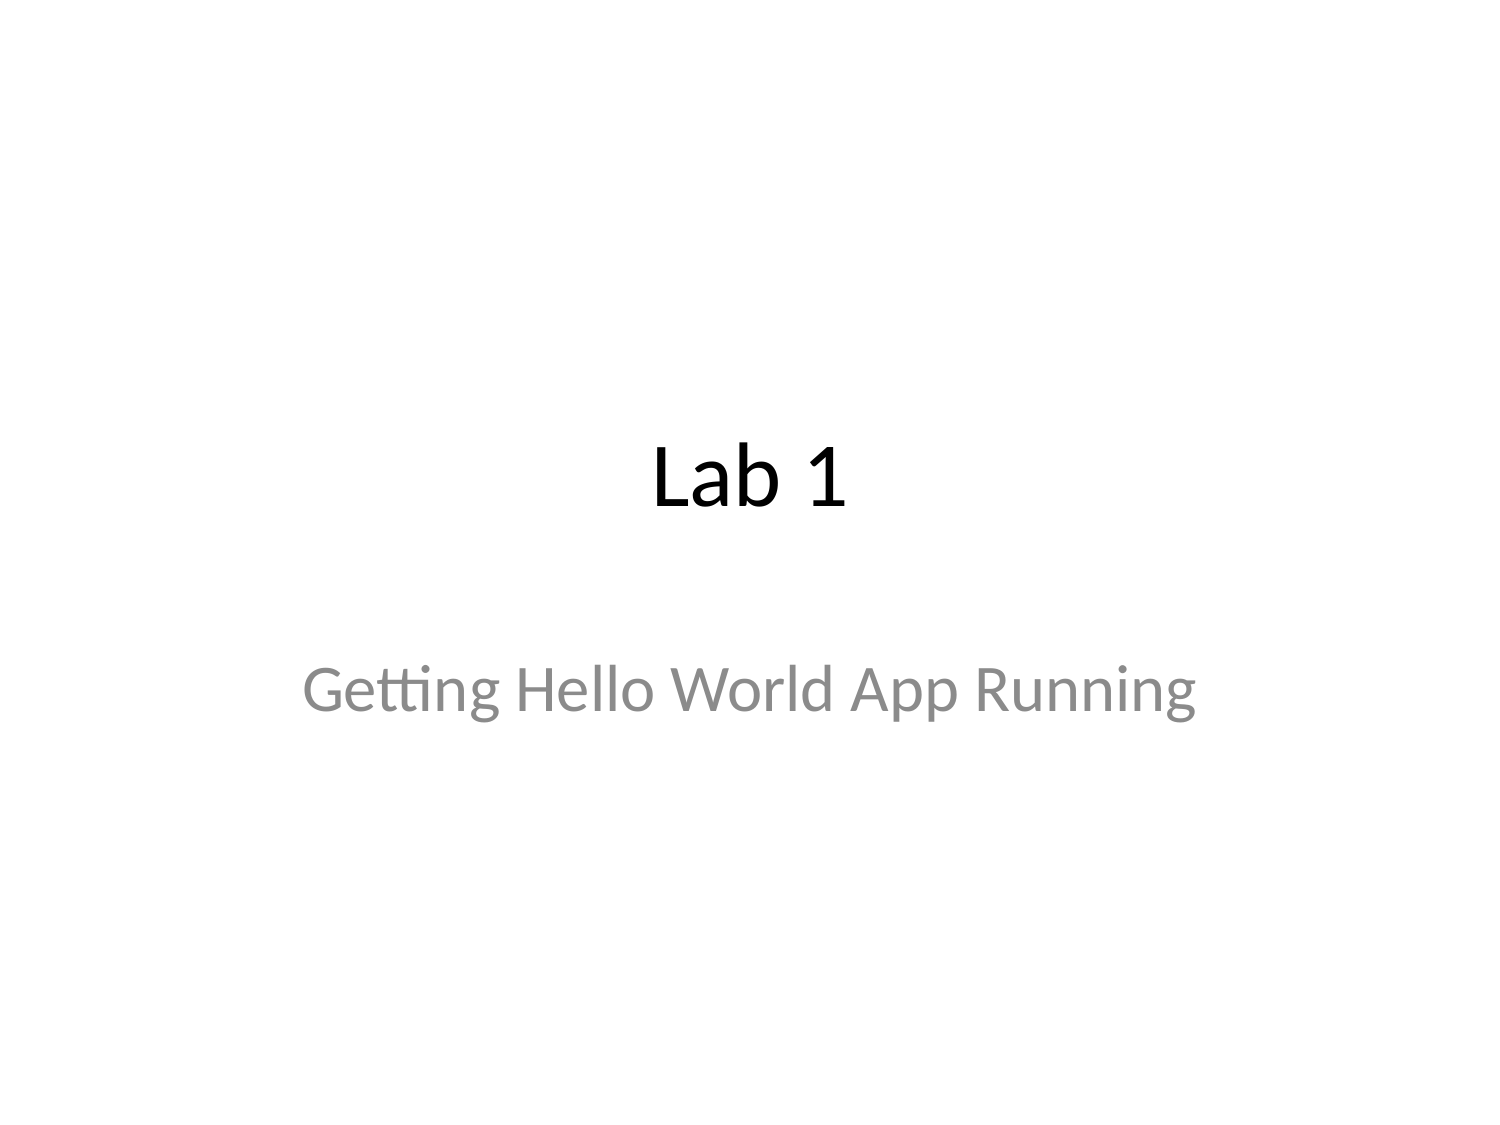

# Lab 1
Getting Hello World App Running